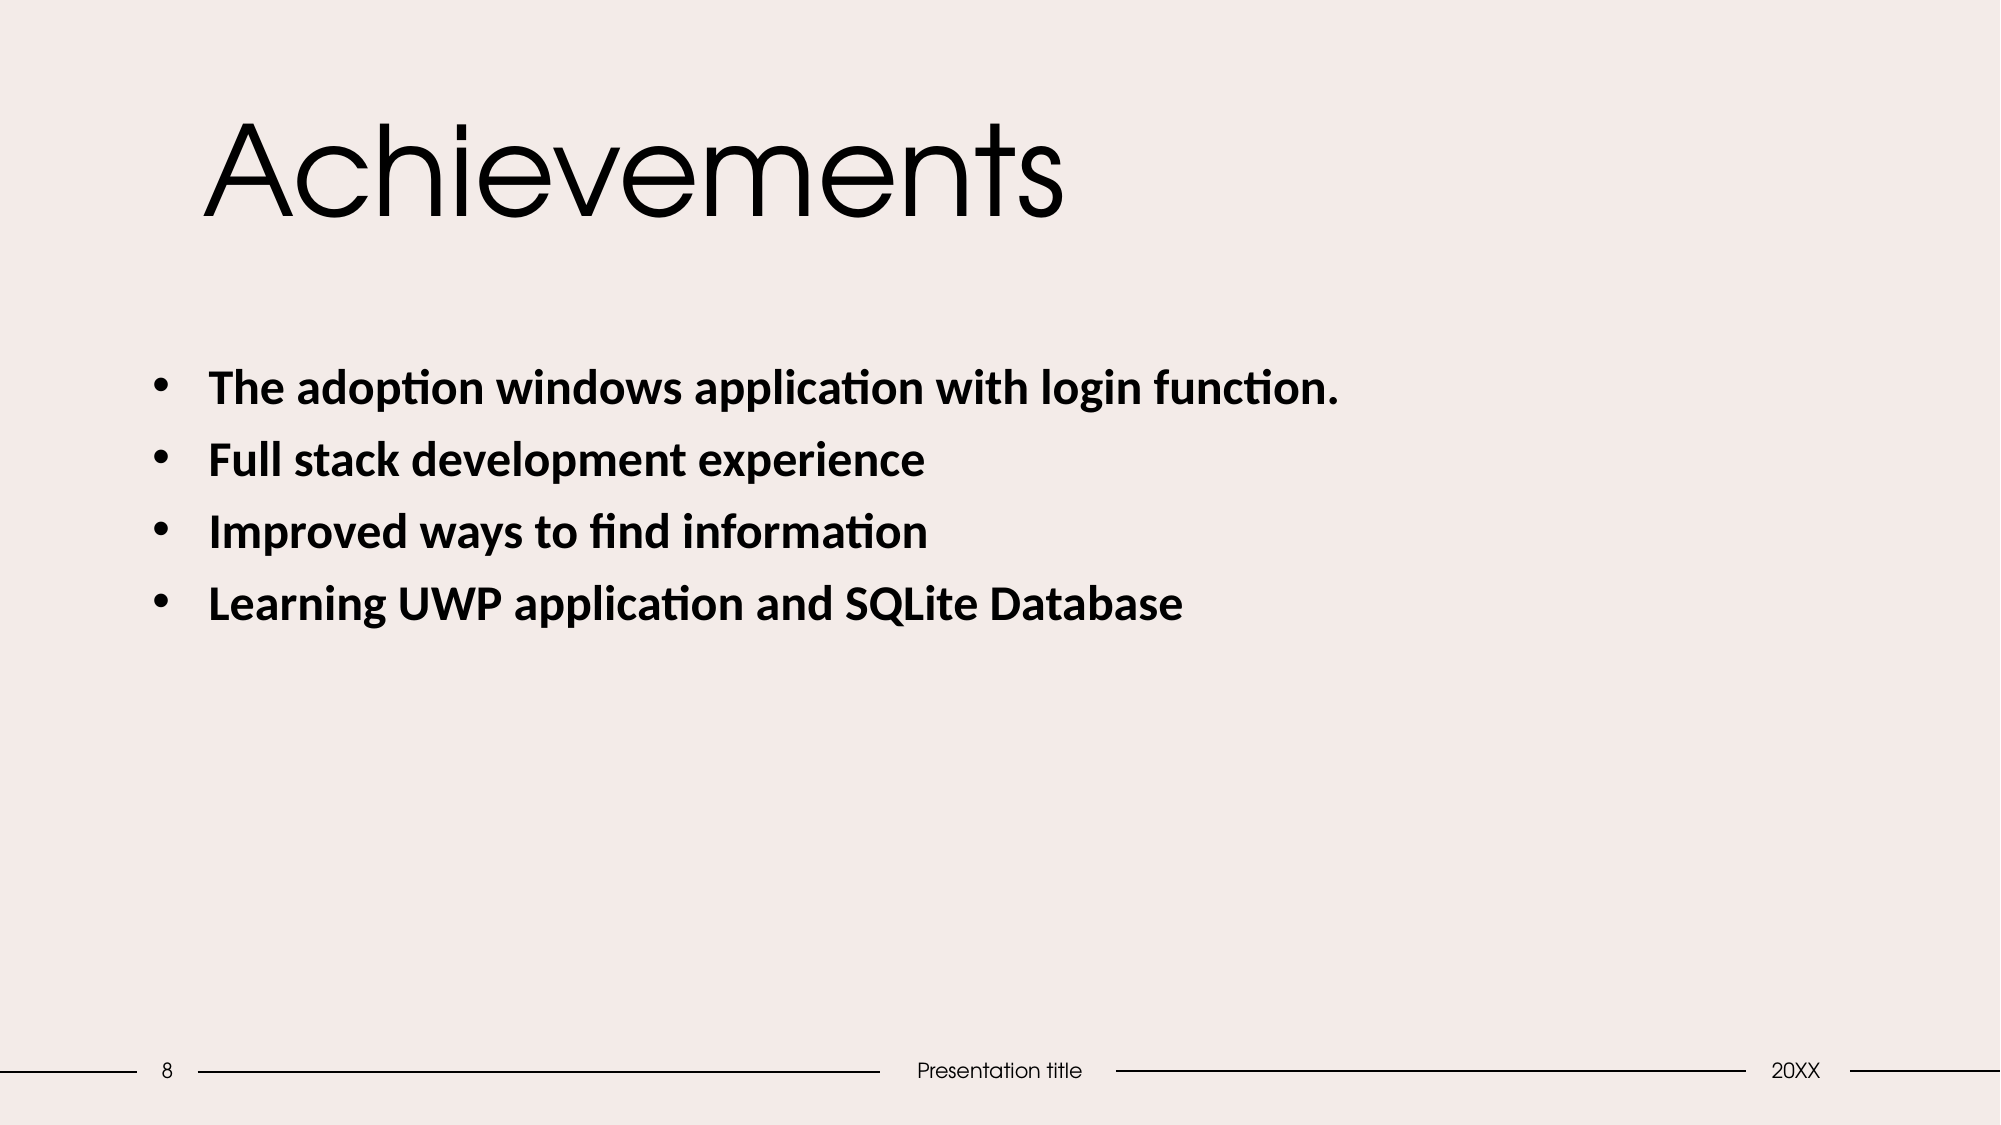

# Achievements

The adoption windows application with login function.
Full stack development experience
Improved ways to find information
Learning UWP application and SQLite Database

8
Presentation title
20XX